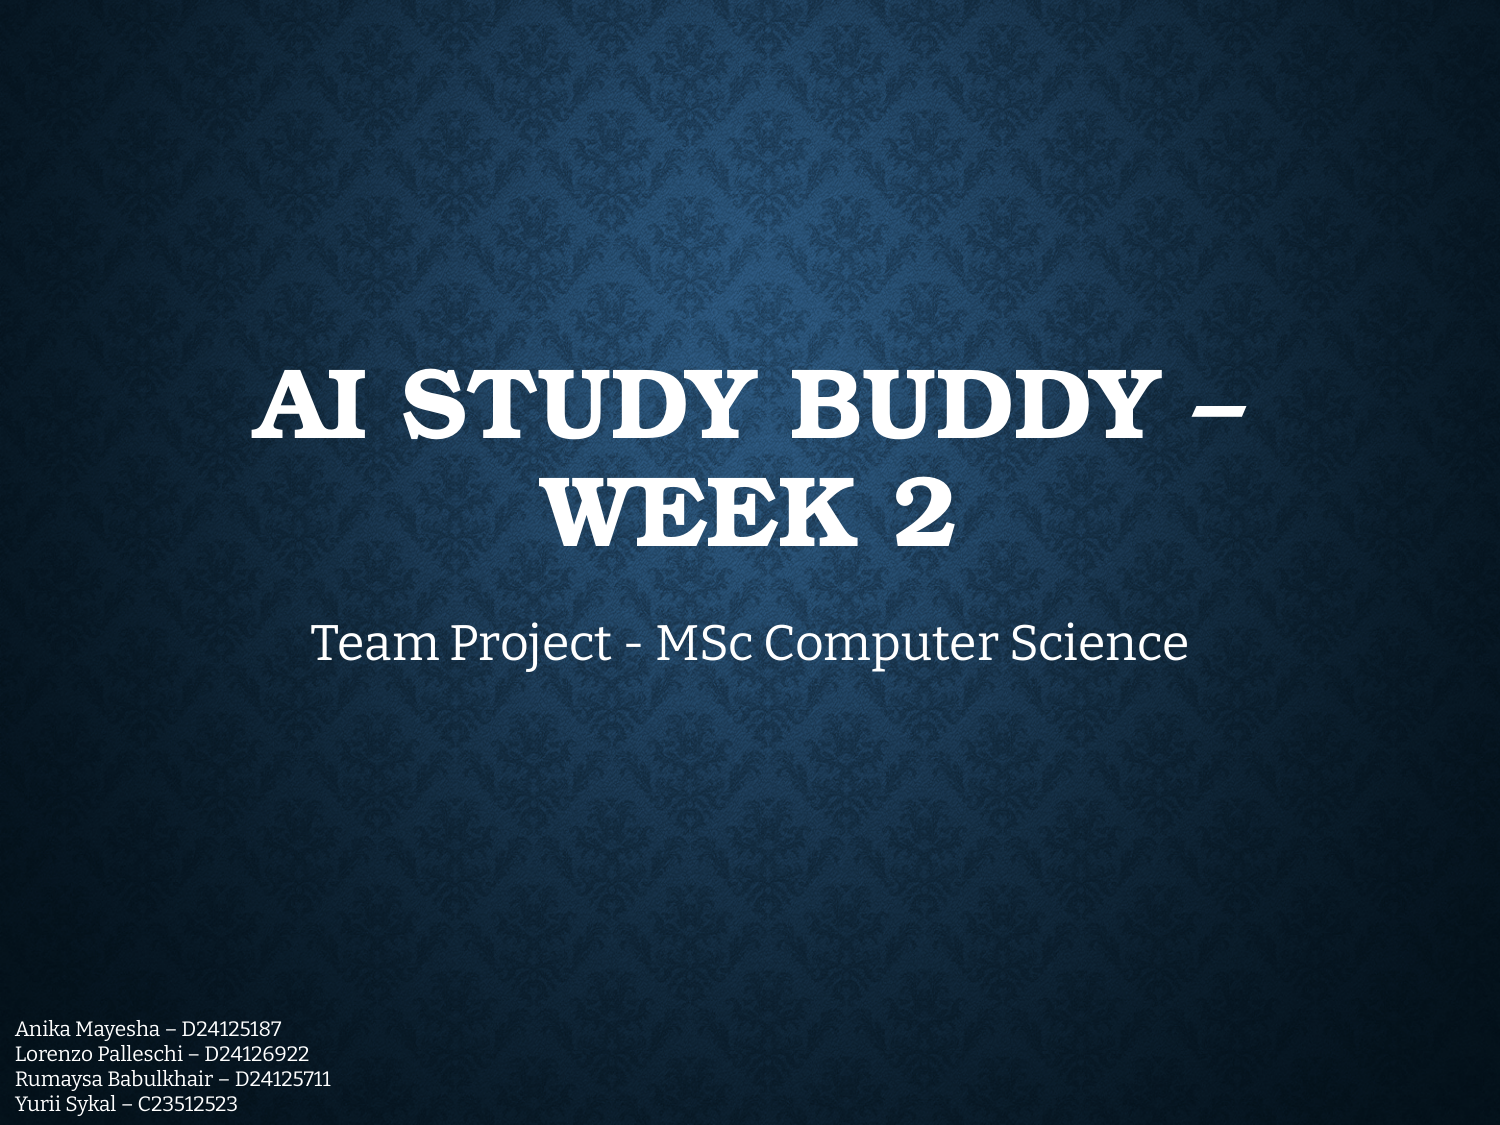

# AI Study Buddy – Week 2
Team Project - MSc Computer Science
Anika Mayesha – D24125187
Lorenzo Palleschi – D24126922
Rumaysa Babulkhair – D24125711
Yurii Sykal – C23512523